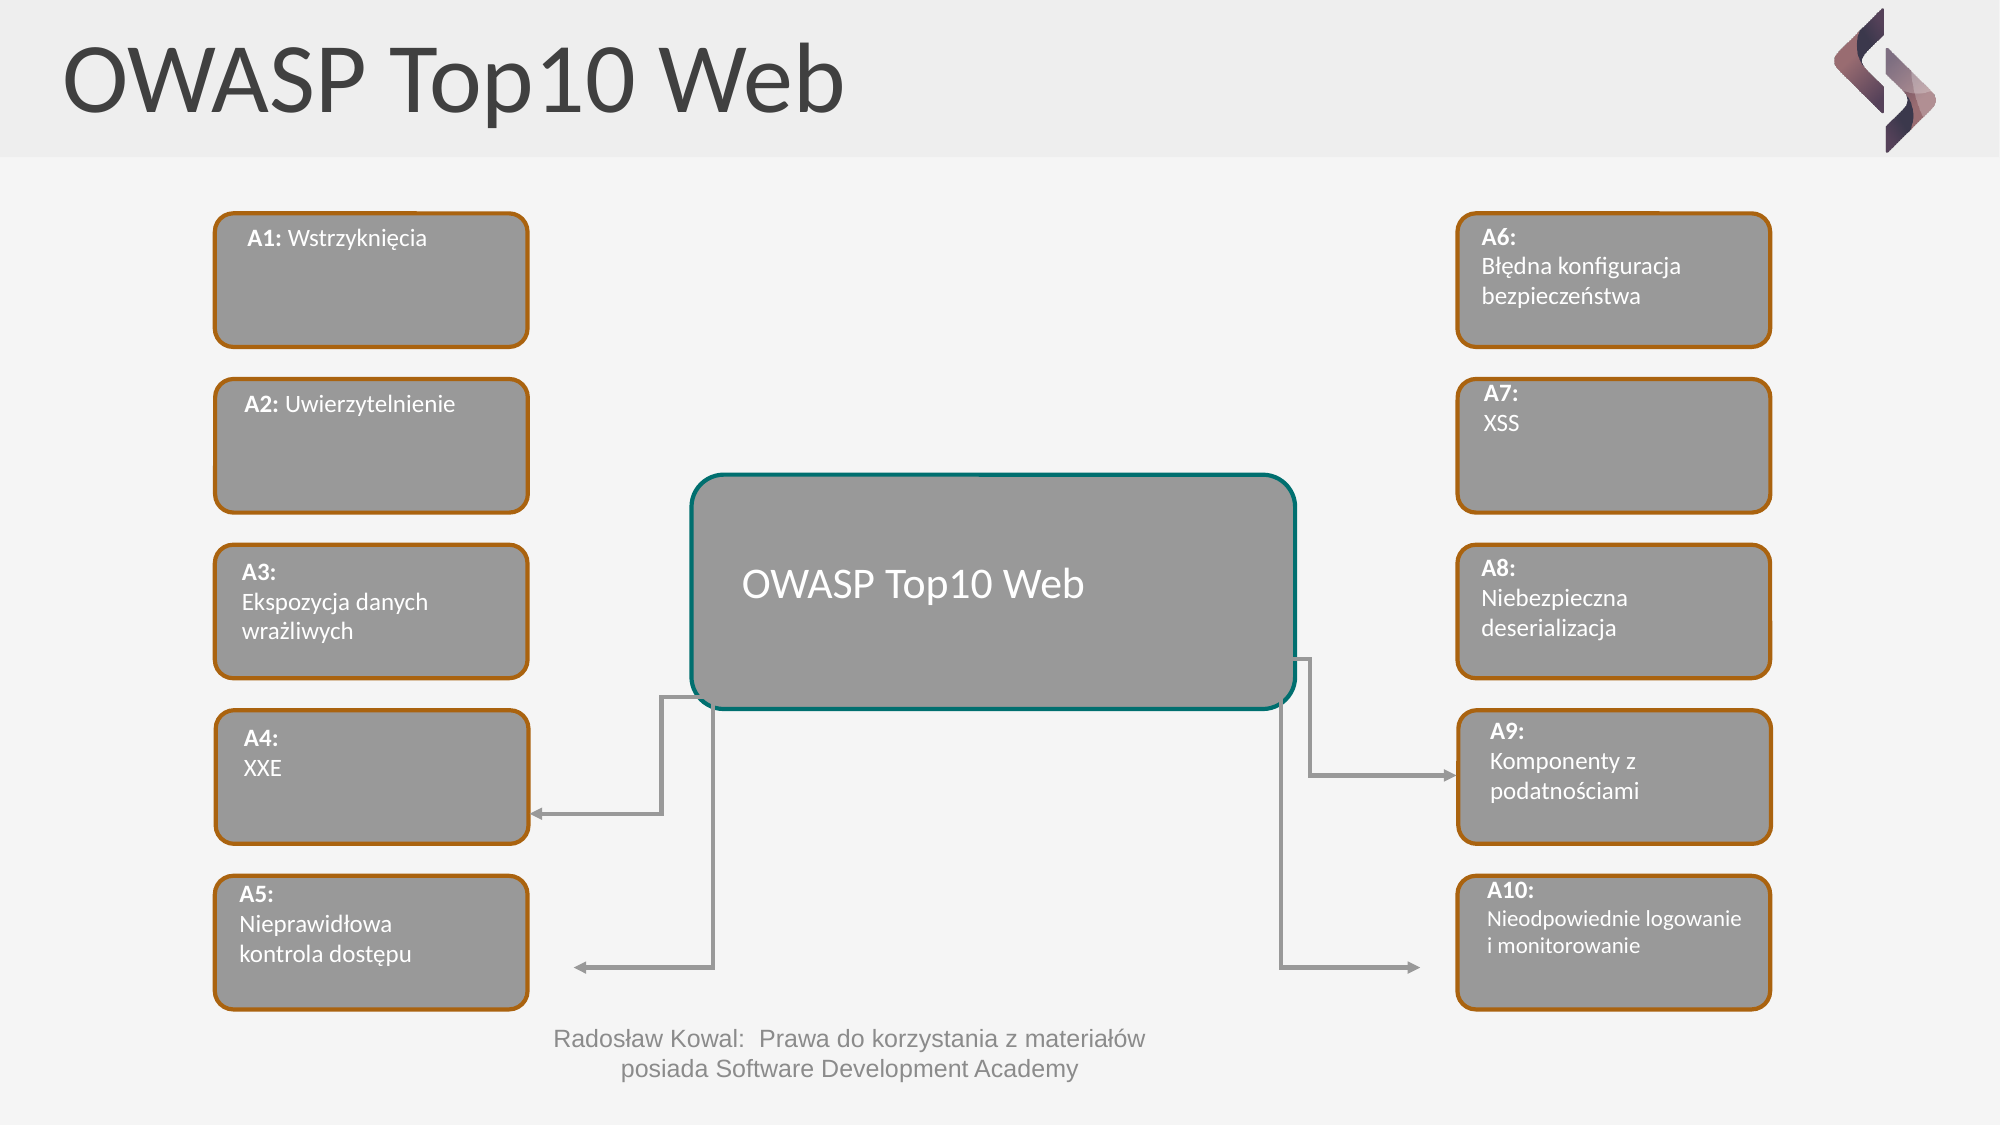

OWASP Top10 Web

A6:
Błędna konfiguracja bezpieczeństwa
A1: Wstrzyknięcia

A7:
XSS

A2: Uwierzytelnienie

A8:
Niebezpieczna deserializacja
OWASP Top10 Web
A3:
Ekspozycja danych wrażliwych

A9:
Komponenty z podatnościami

A4:
XXE
A10:
Nieodpowiednie logowanie i monitorowanie
A5:
Nieprawidłowa kontrola dostępu

Radosław Kowal:  Prawa do korzystania z materiałów posiada Software Development Academy